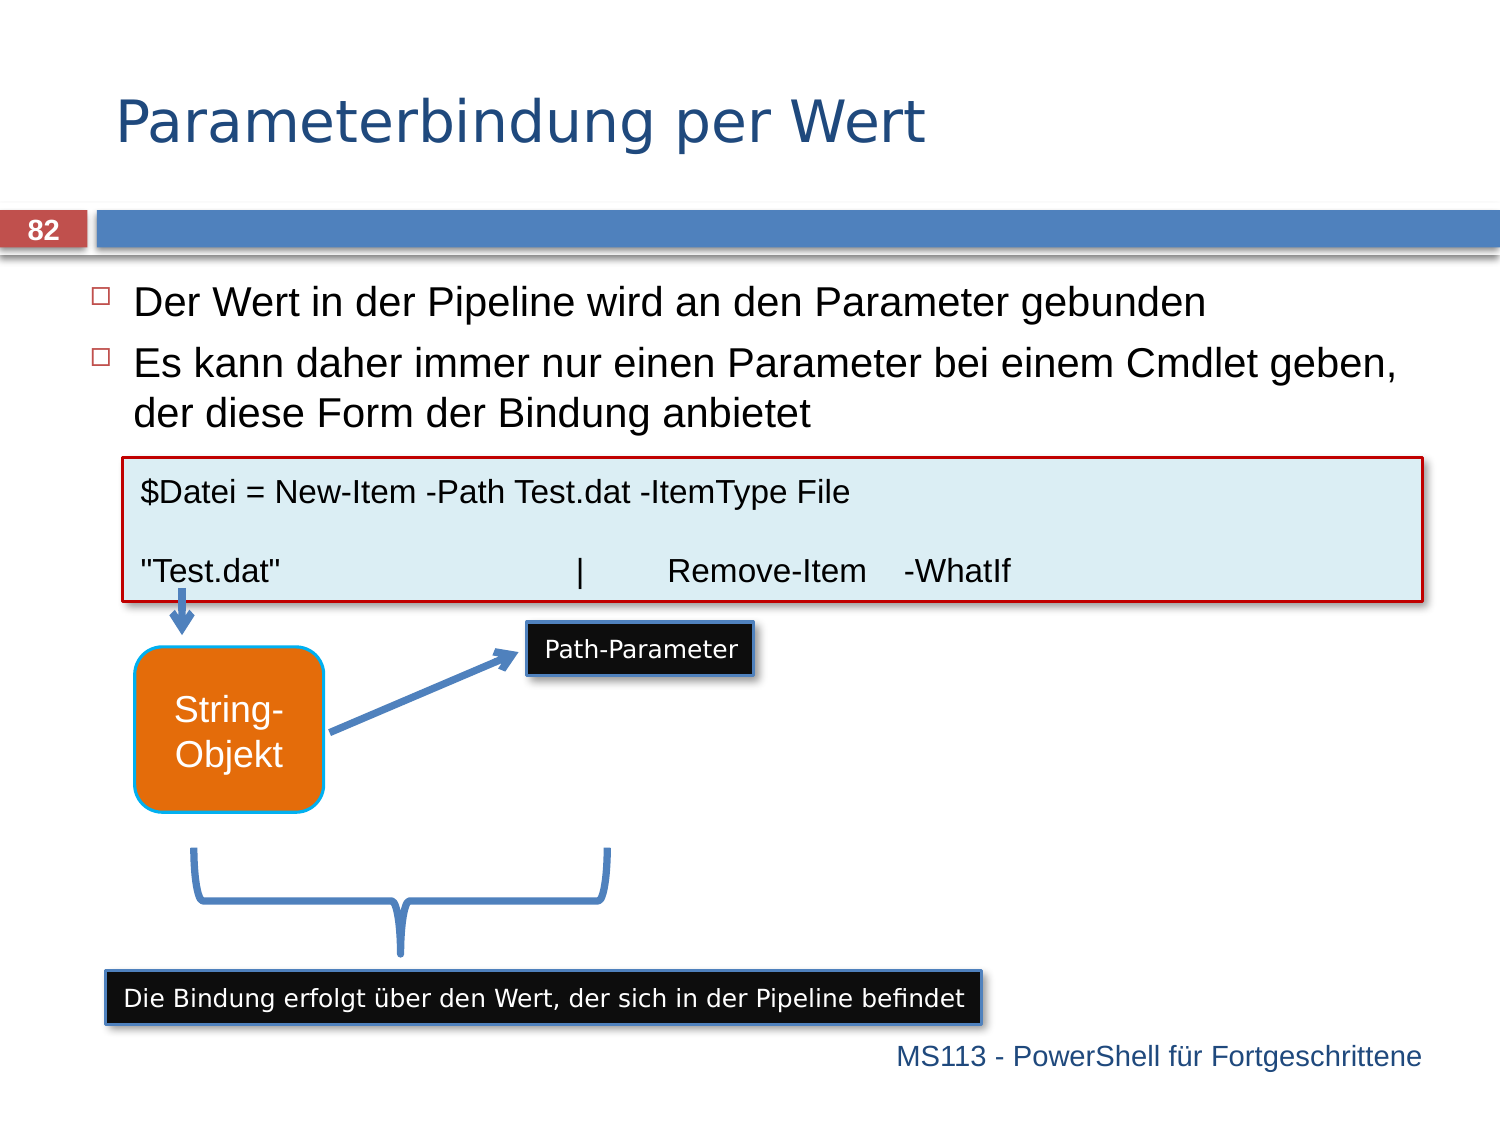

# Parameterbindung per Wert
82
Der Wert in der Pipeline wird an den Parameter gebunden
Es kann daher immer nur einen Parameter bei einem Cmdlet geben, der diese Form der Bindung anbietet

$Datei = New-Item -Path Test.dat -ItemType File

"Test.dat"                                |         Remove-Item    -WhatIf
Path-Parameter
String-Objekt

Die Bindung erfolgt über den Wert, der sich in der Pipeline befindet
MS113 - PowerShell für Fortgeschrittene